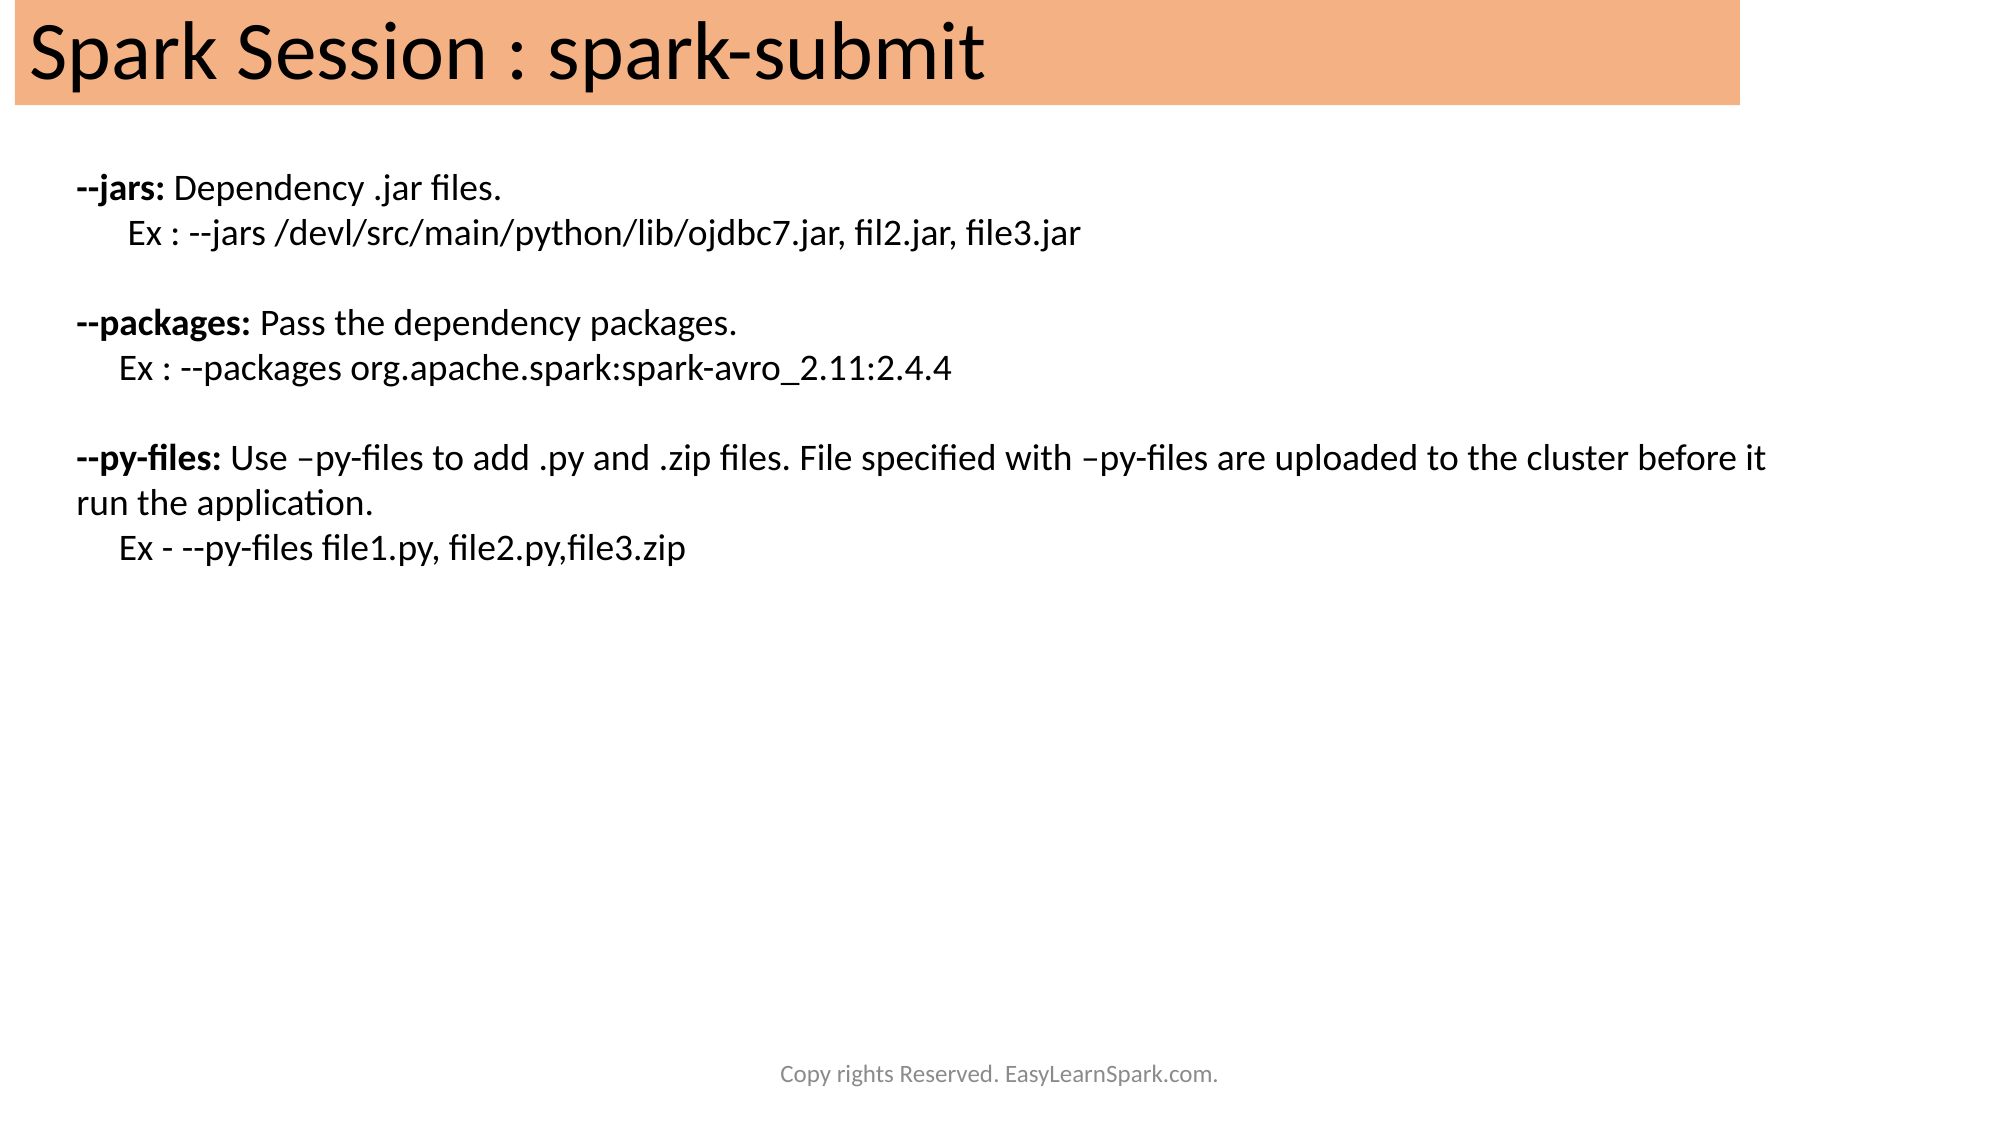

# Spark Session : spark-submit

--jars: Dependency .jar files.
      Ex : --jars /devl/src/main/python/lib/ojdbc7.jar, fil2.jar, file3.jar

--packages: Pass the dependency packages.
     Ex : --packages org.apache.spark:spark-avro_2.11:2.4.4

--py-files: Use –py-files to add .py and .zip files. File specified with –py-files are uploaded to the cluster before it run the application.
     Ex - --py-files file1.py, file2.py,file3.zip

Copy rights Reserved. EasyLearnSpark.com.